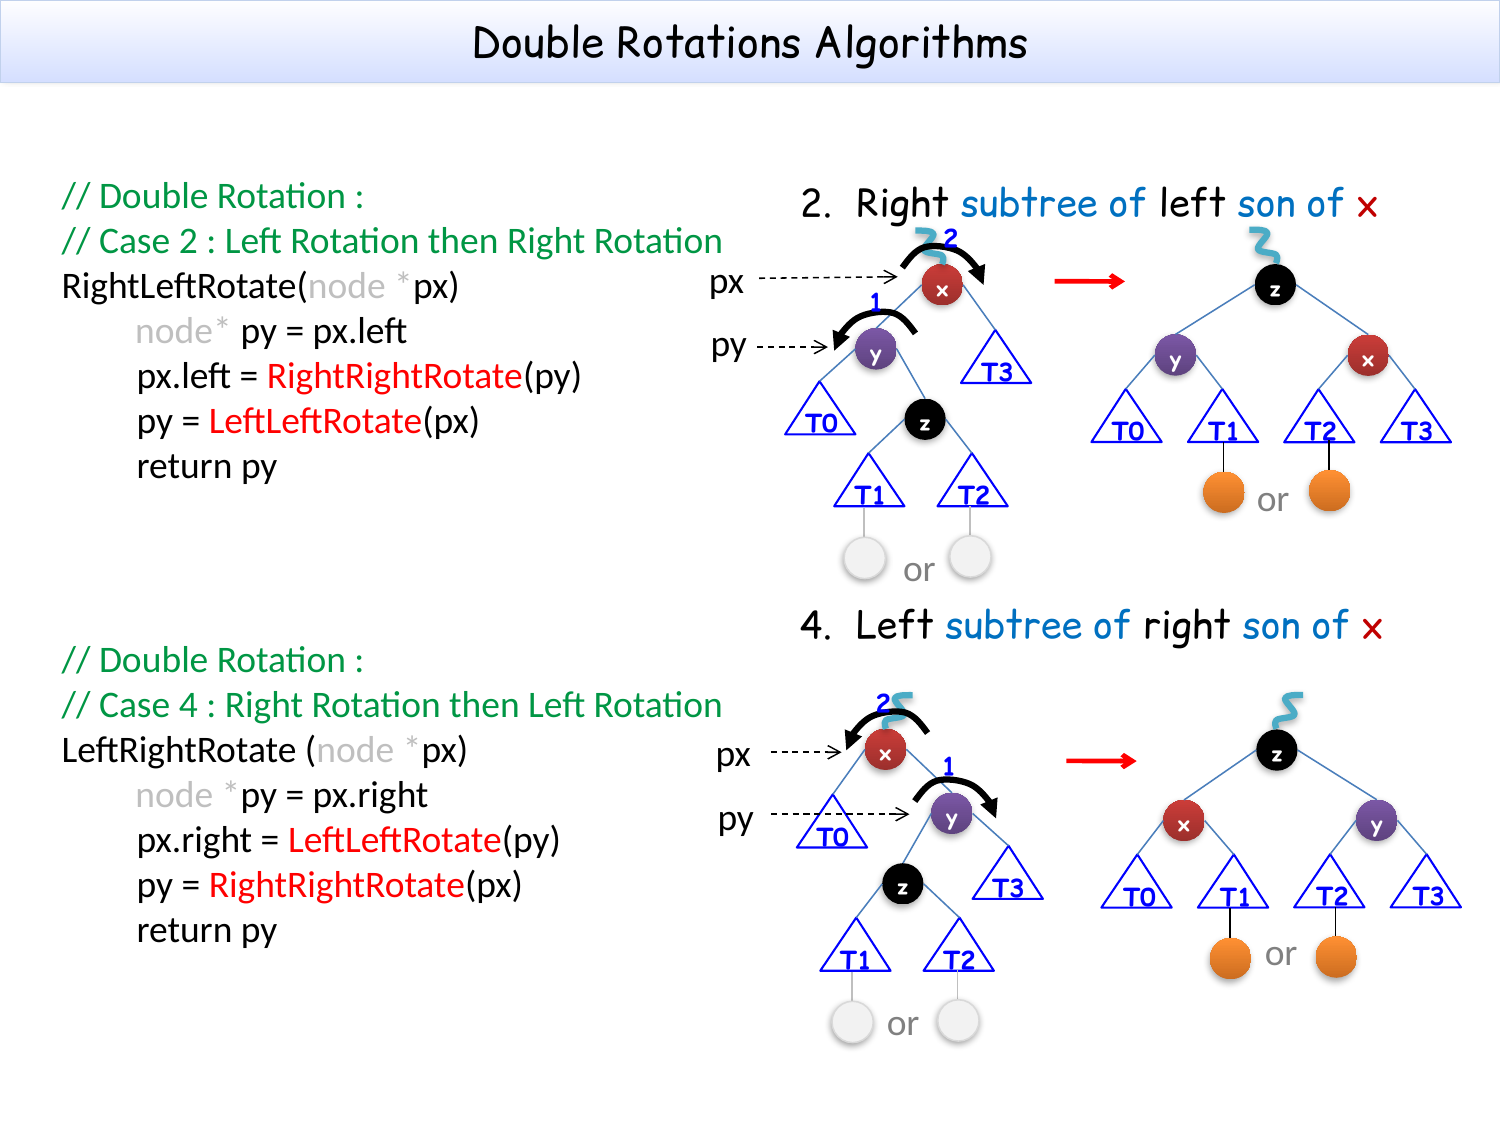

# Double Rotations Algorithms
// Double Rotation :
// Case 2 : Left Rotation then Right Rotation
RightLeftRotate(node *px)
node* py = px.left
px.left = RightRightRotate(py)
py = LeftLeftRotate(px)
return py
2. 	Right subtree of left son of x
2

z
y
x

T0
T1
T2
T3
or

x
y

T3

z
T0

T1
T2

or

1

px
 py
4. 	Left subtree of right son of x
// Double Rotation :
// Case 4 : Right Rotation then Left Rotation
LeftRightRotate (node *px)
node *py = px.right
px.right = LeftLeftRotate(py)
py = RightRightRotate(px)
return py
2

z
y
x

T2
T3
T0
T1
or

x
y

T0

z
T3

T1
T2
or

1

px
 py